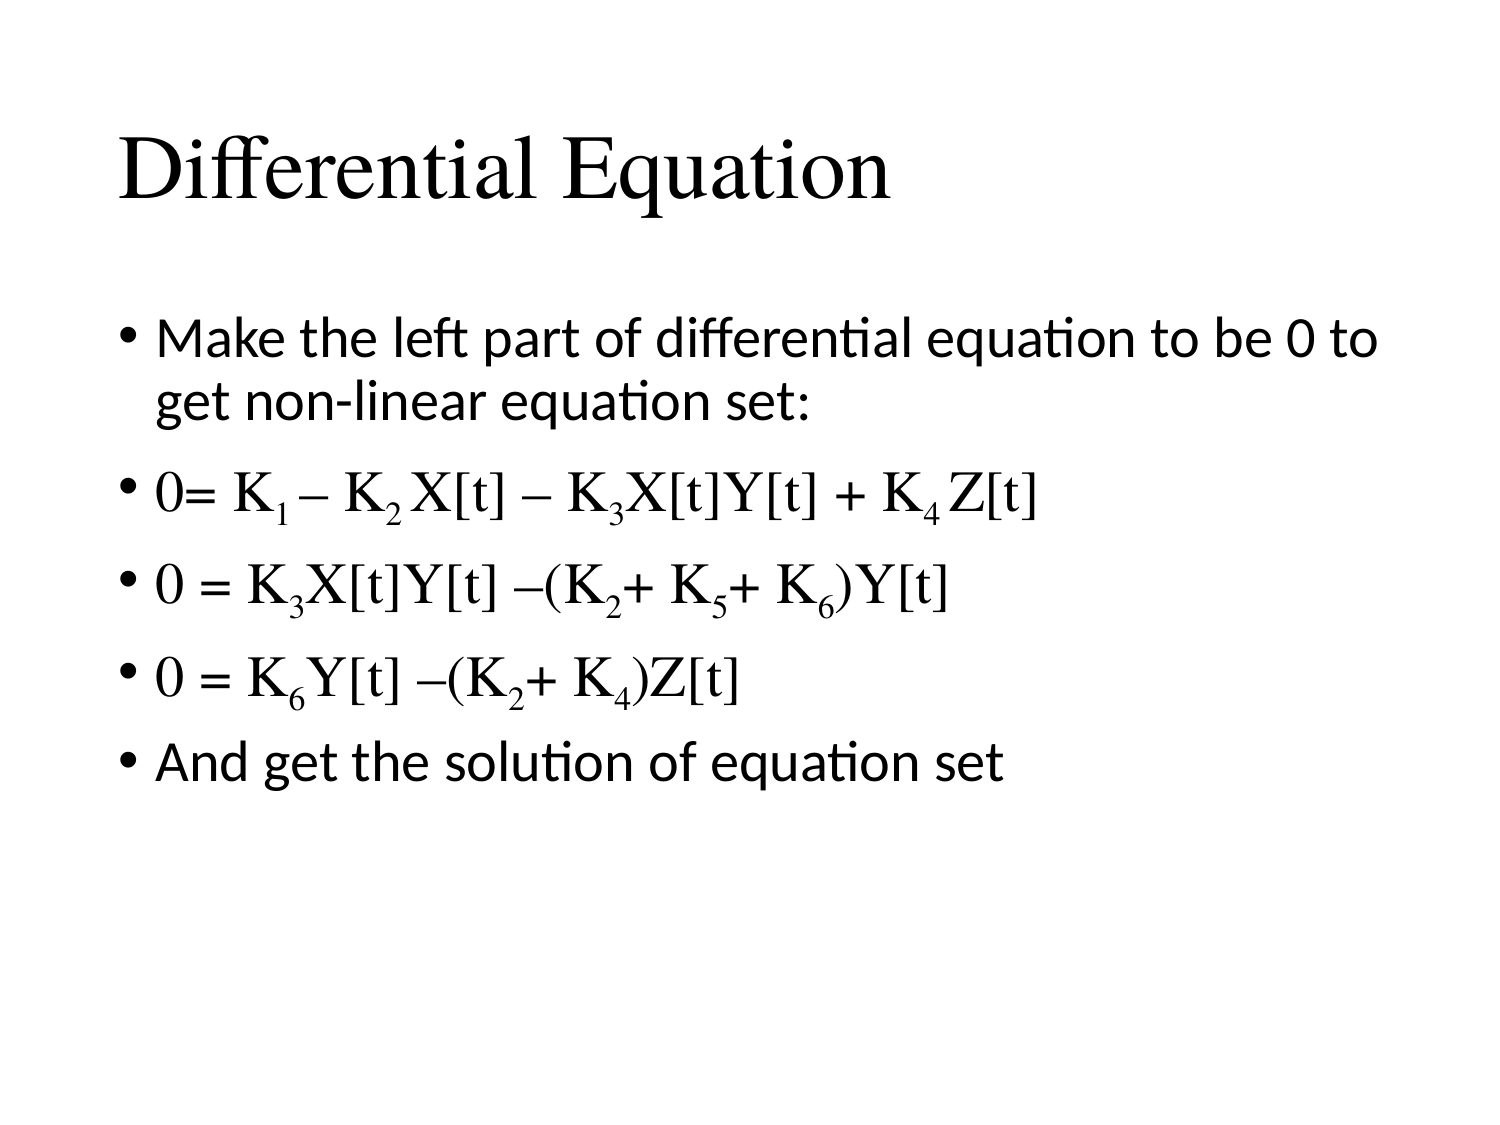

# Differential Equation
Make the left part of differential equation to be 0 to get non-linear equation set:
0= K1 – K2 X[t] – K3X[t]Y[t] + K4 Z[t]
0 = K3X[t]Y[t] –(K2+ K5+ K6)Y[t]
0 = K6Y[t] –(K2+ K4)Z[t]
And get the solution of equation set